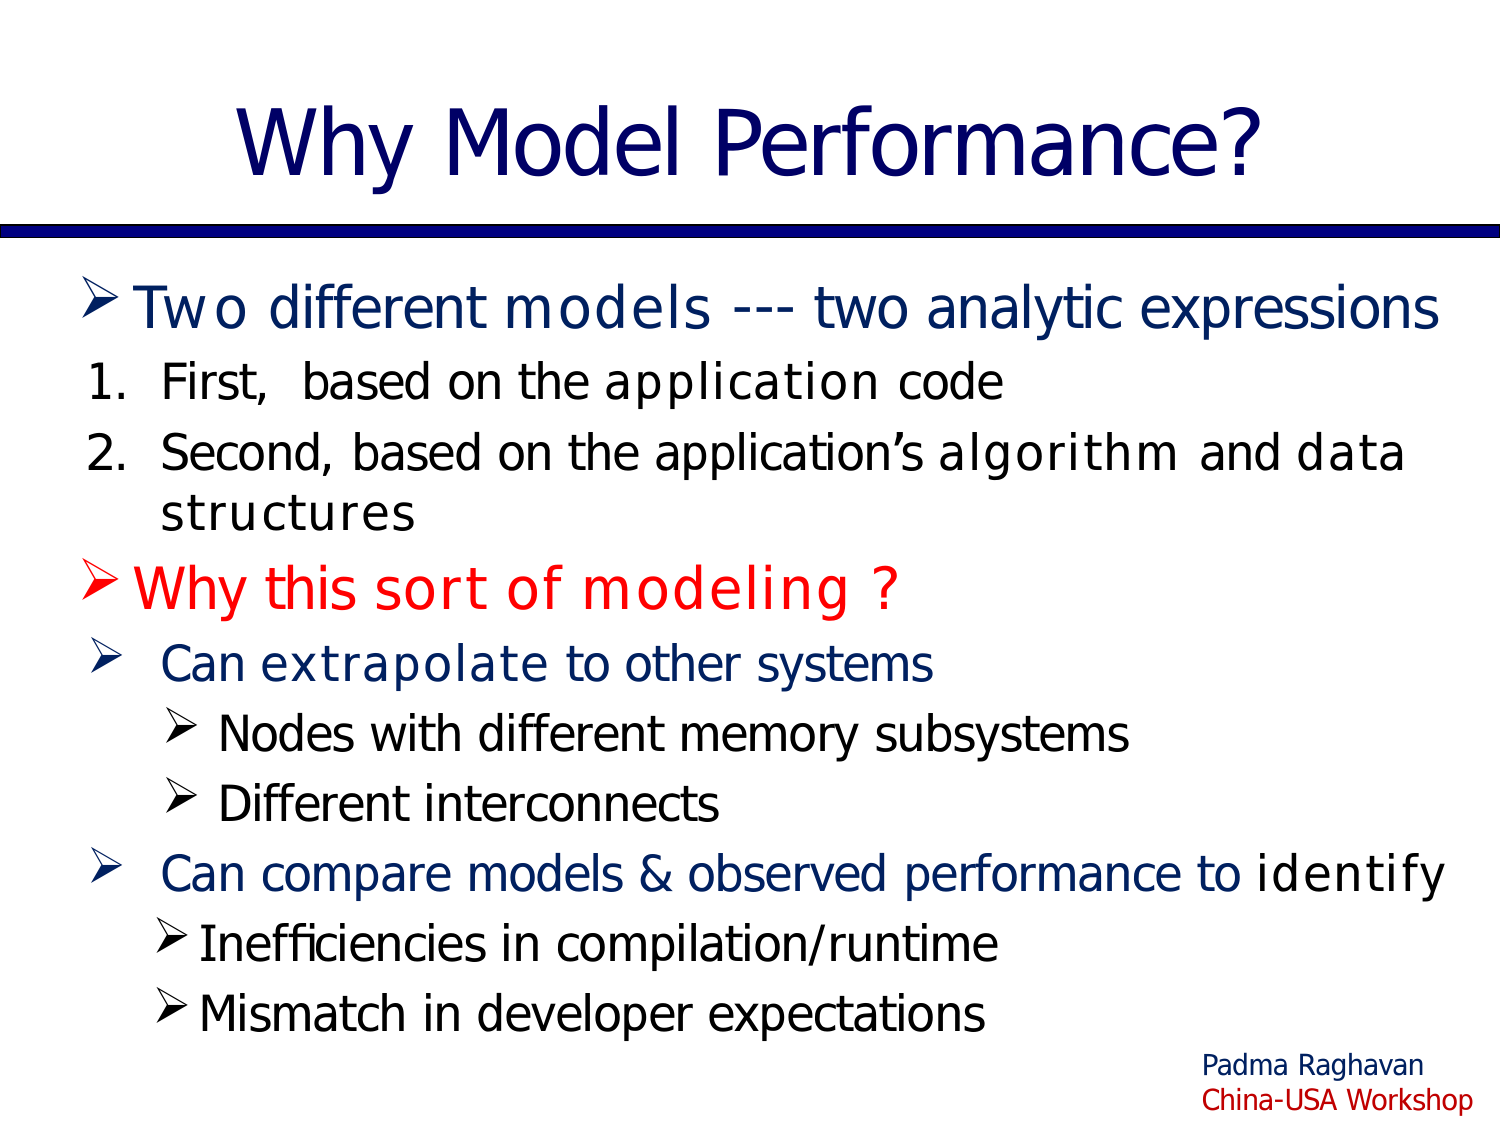

# Why Model Performance?
Two different models --- two analytic expressions
First,  based on the application code
Second, based on the application’s algorithm and data structures
Why this sort of modeling ?
Can extrapolate to other systems
Nodes with different memory subsystems
Different interconnects
Can compare models & observed performance to identify
Inefficiencies in compilation/runtime
Mismatch in developer expectations